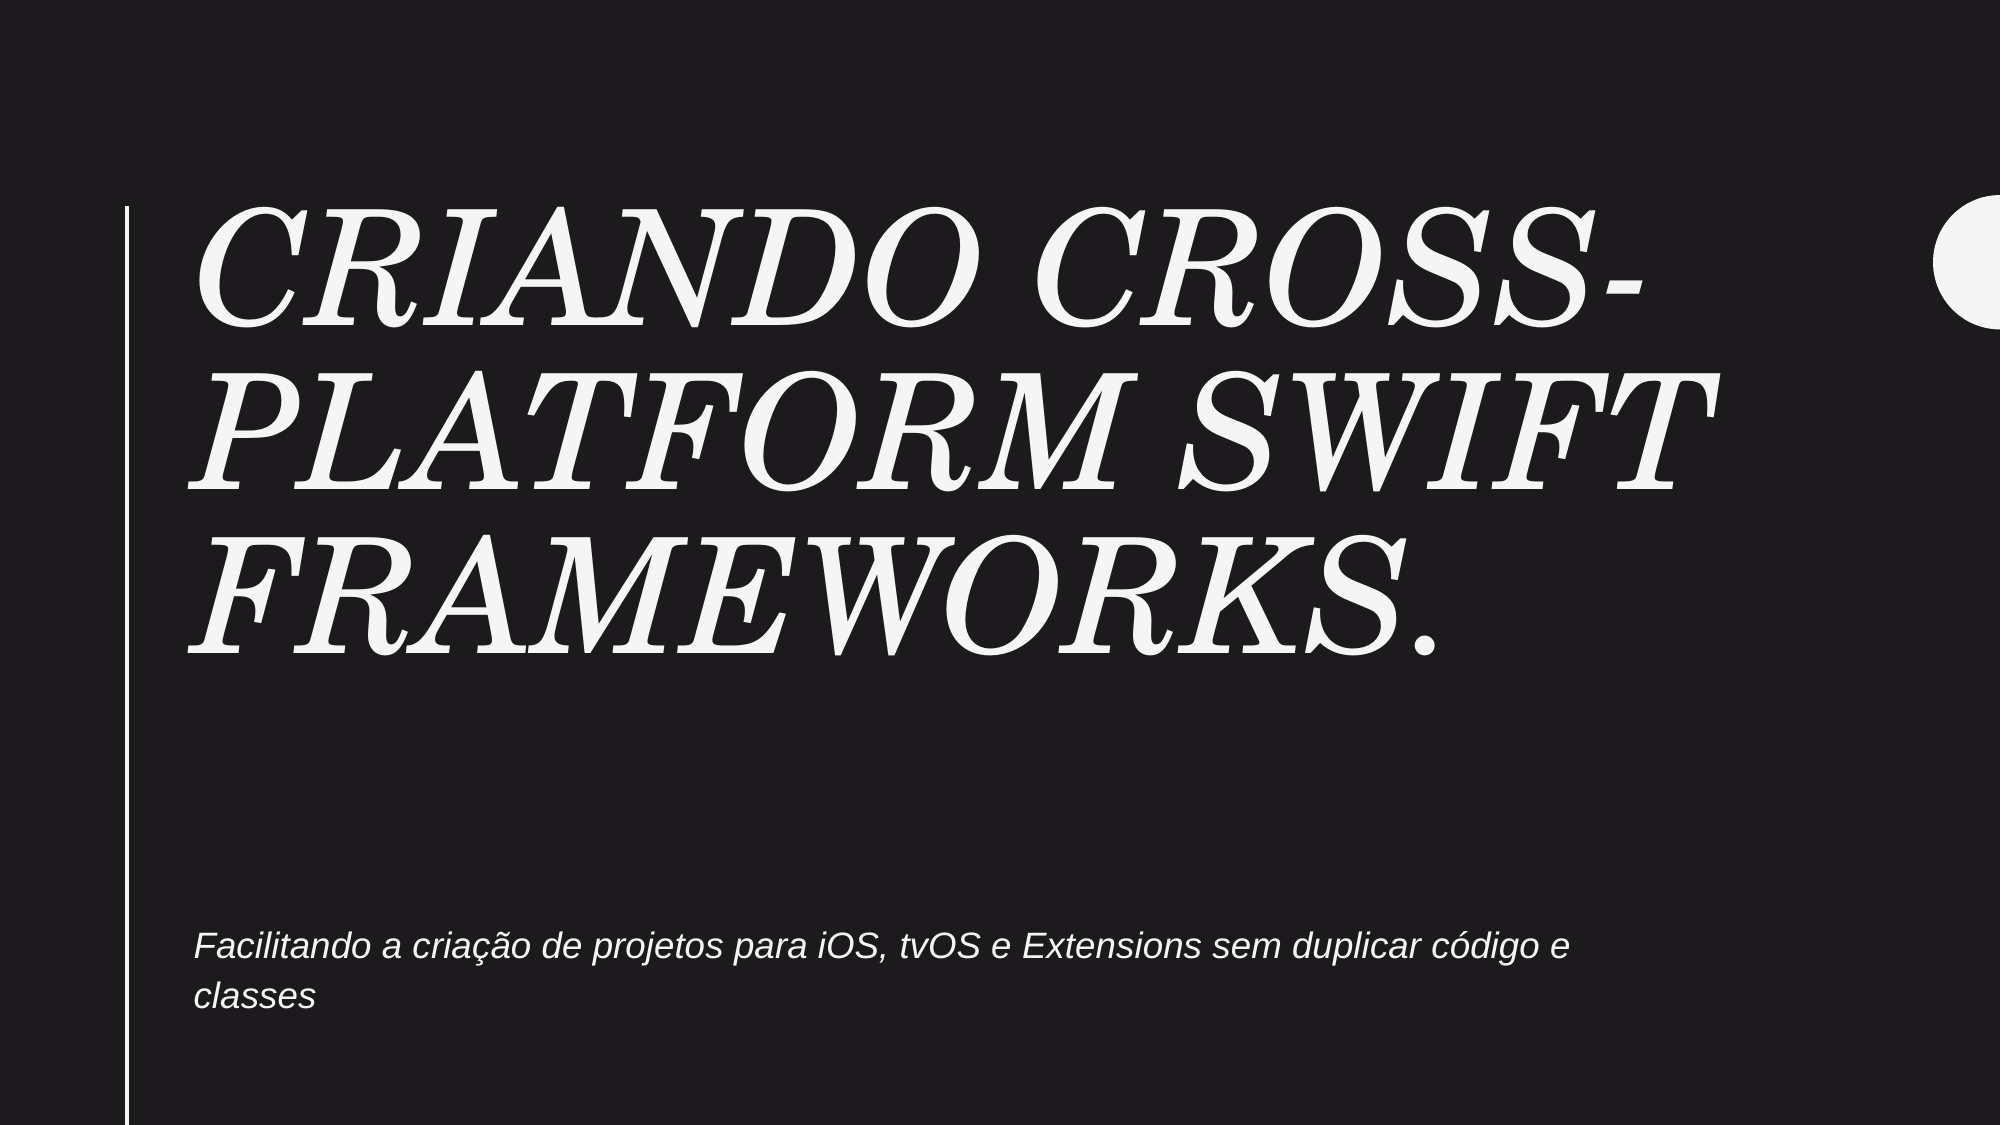

# CRIANDO CROSS-PLATFORM SWIFT FRAMEWORKS.
Facilitando a criação de projetos para iOS, tvOS e Extensions sem duplicar código e classes